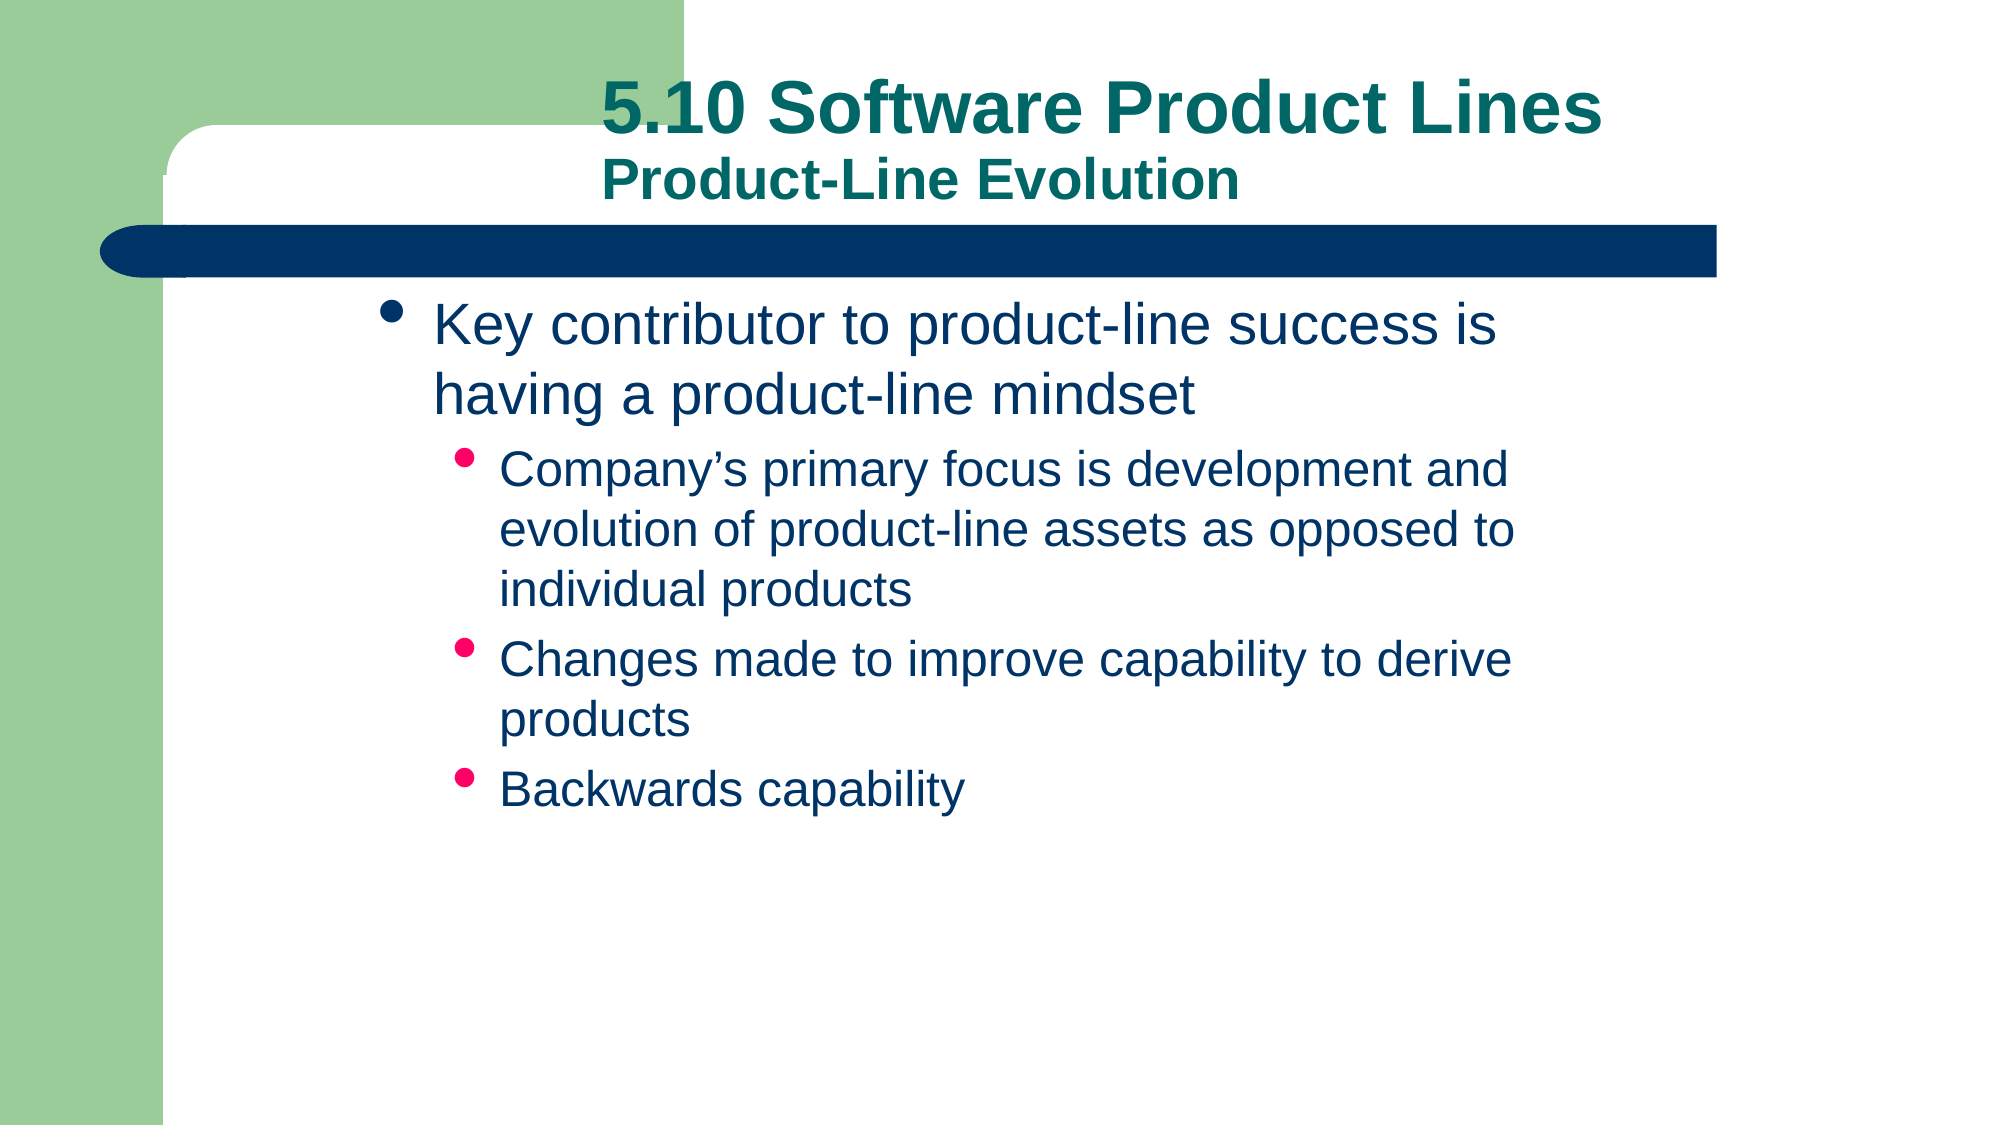

5.10 Software Product Lines
Product-Line Evolution
Key contributor to product-line success is having a product-line mindset
Company’s primary focus is development and evolution of product-line assets as opposed to individual products
Changes made to improve capability to derive products
Backwards capability